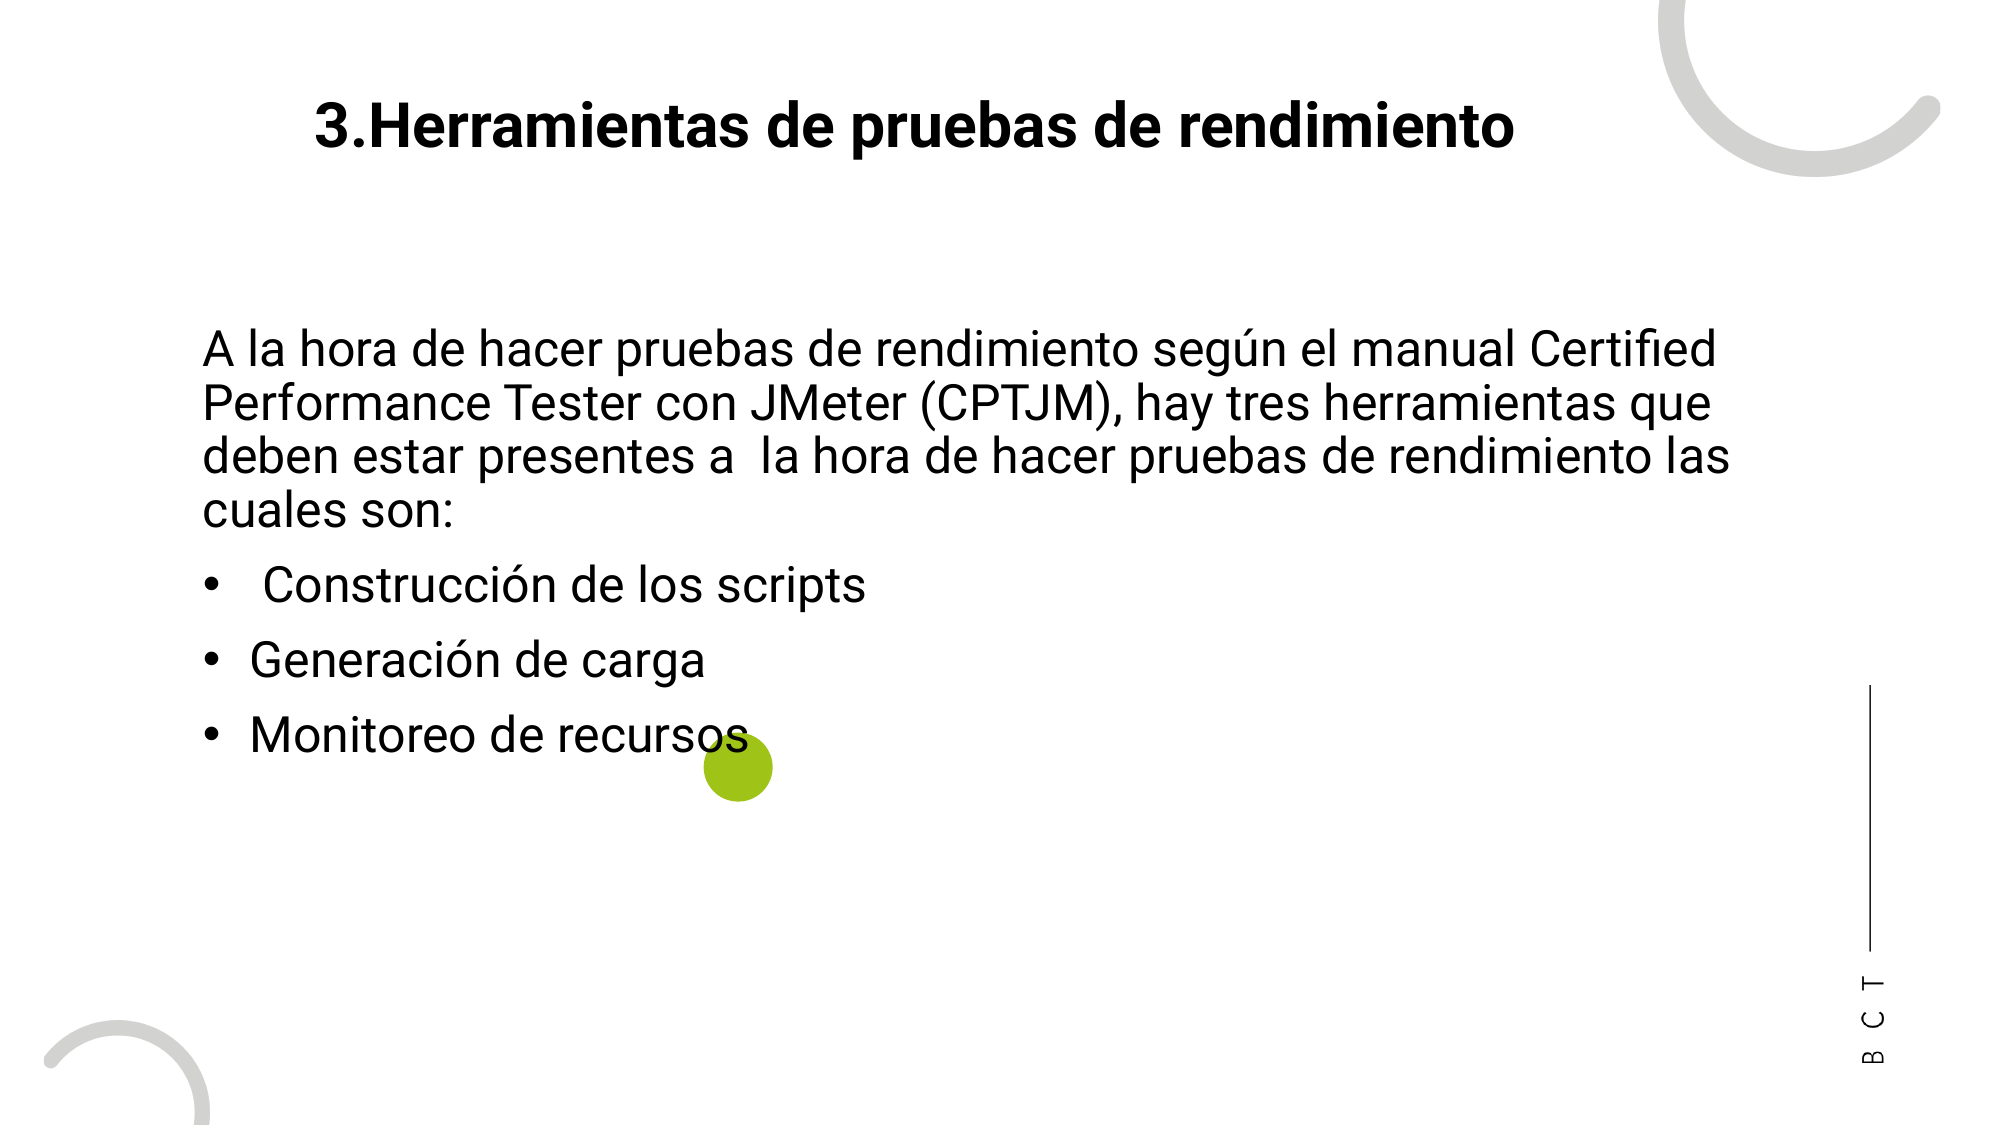

3.Herramientas de pruebas de rendimiento

A la hora de hacer pruebas de rendimiento según el manual Certified Performance Tester con JMeter (CPTJM), hay tres herramientas que deben estar presentes a  la hora de hacer pruebas de rendimiento las cuales son:
 Construcción de los scripts
Generación de carga
Monitoreo de recursos